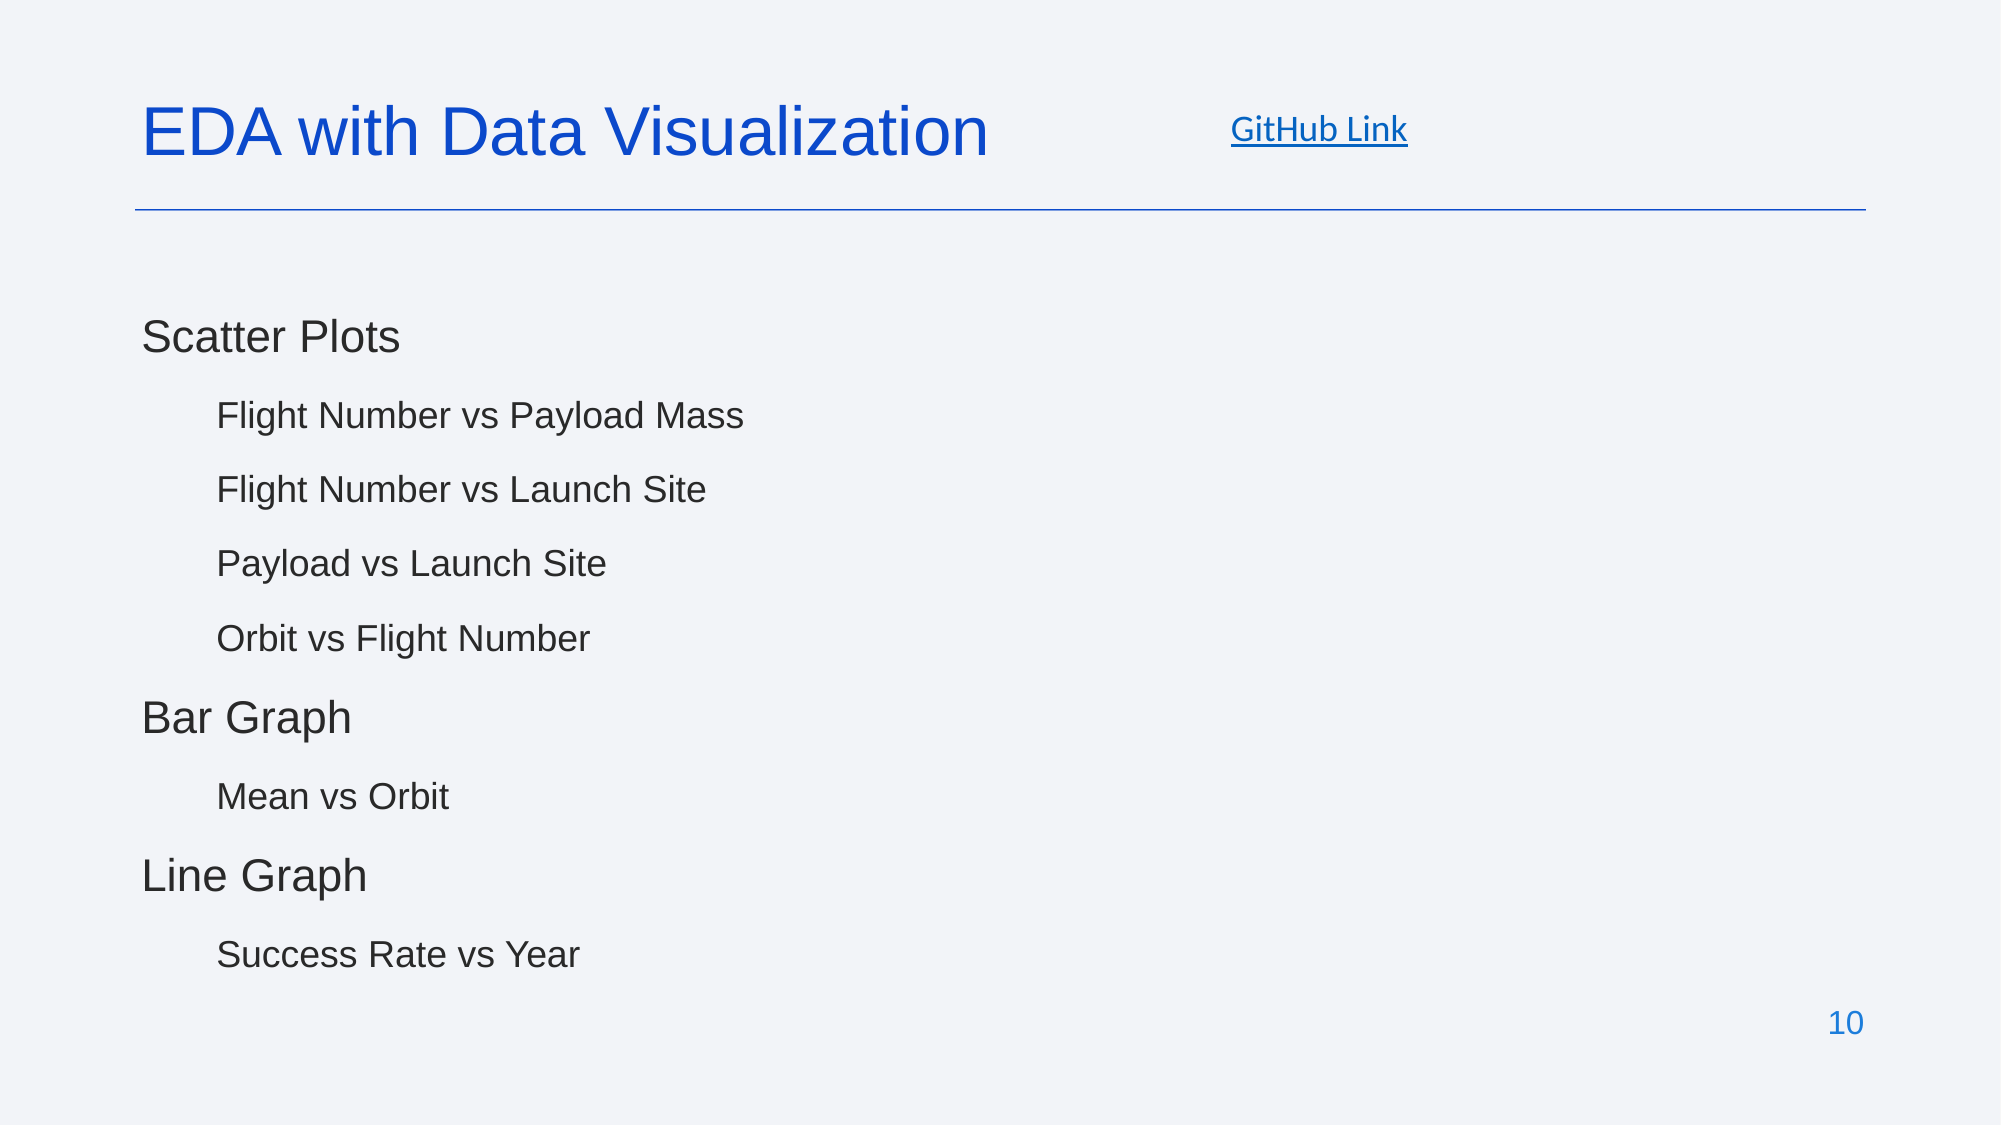

EDA with Data Visualization
GitHub Link
Scatter Plots
Flight Number vs Payload Mass
Flight Number vs Launch Site
Payload vs Launch Site
Orbit vs Flight Number
Bar Graph
Mean vs Orbit
Line Graph
Success Rate vs Year

10